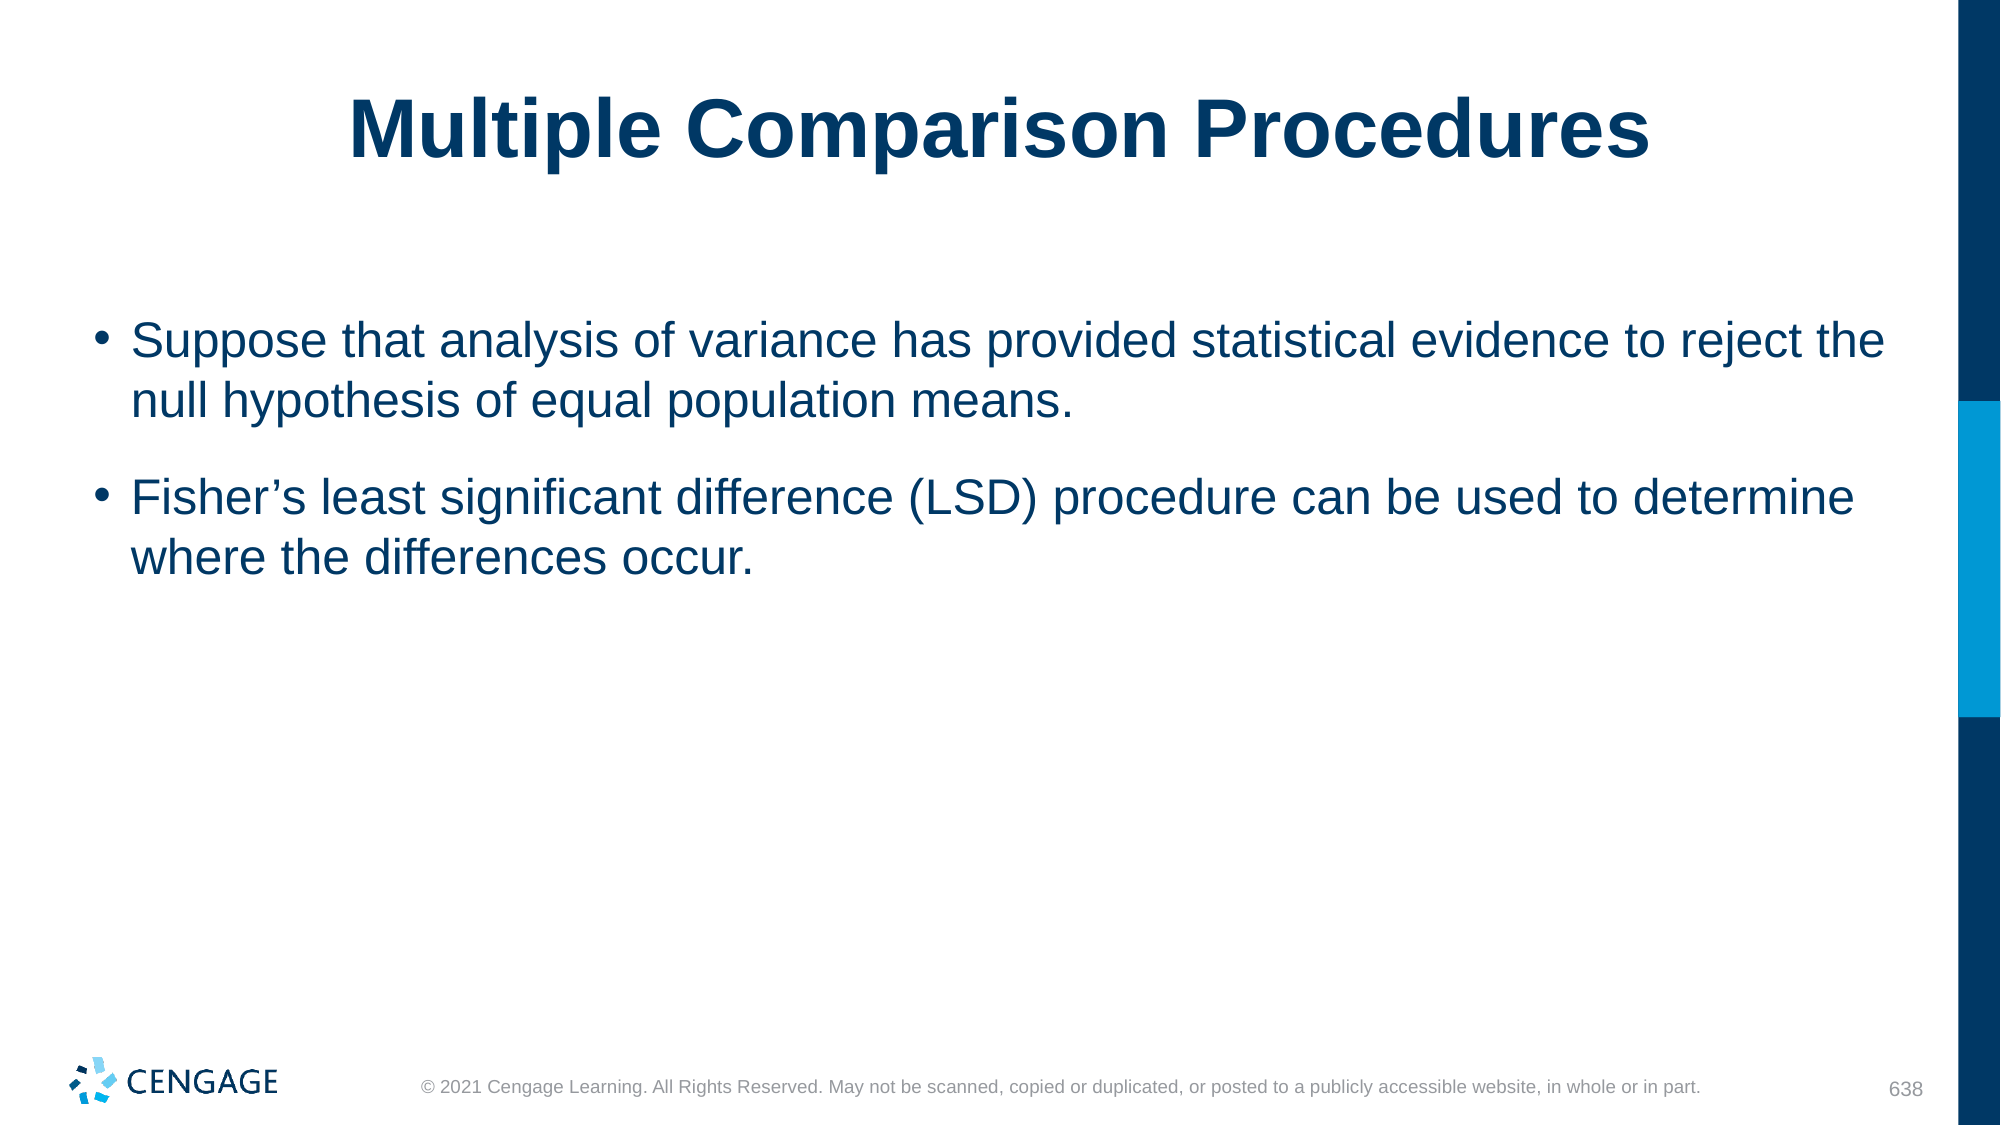

# Multiple Comparison Procedures
Suppose that analysis of variance has provided statistical evidence to reject the null hypothesis of equal population means.
Fisher’s least significant difference (LSD) procedure can be used to determine where the differences occur.